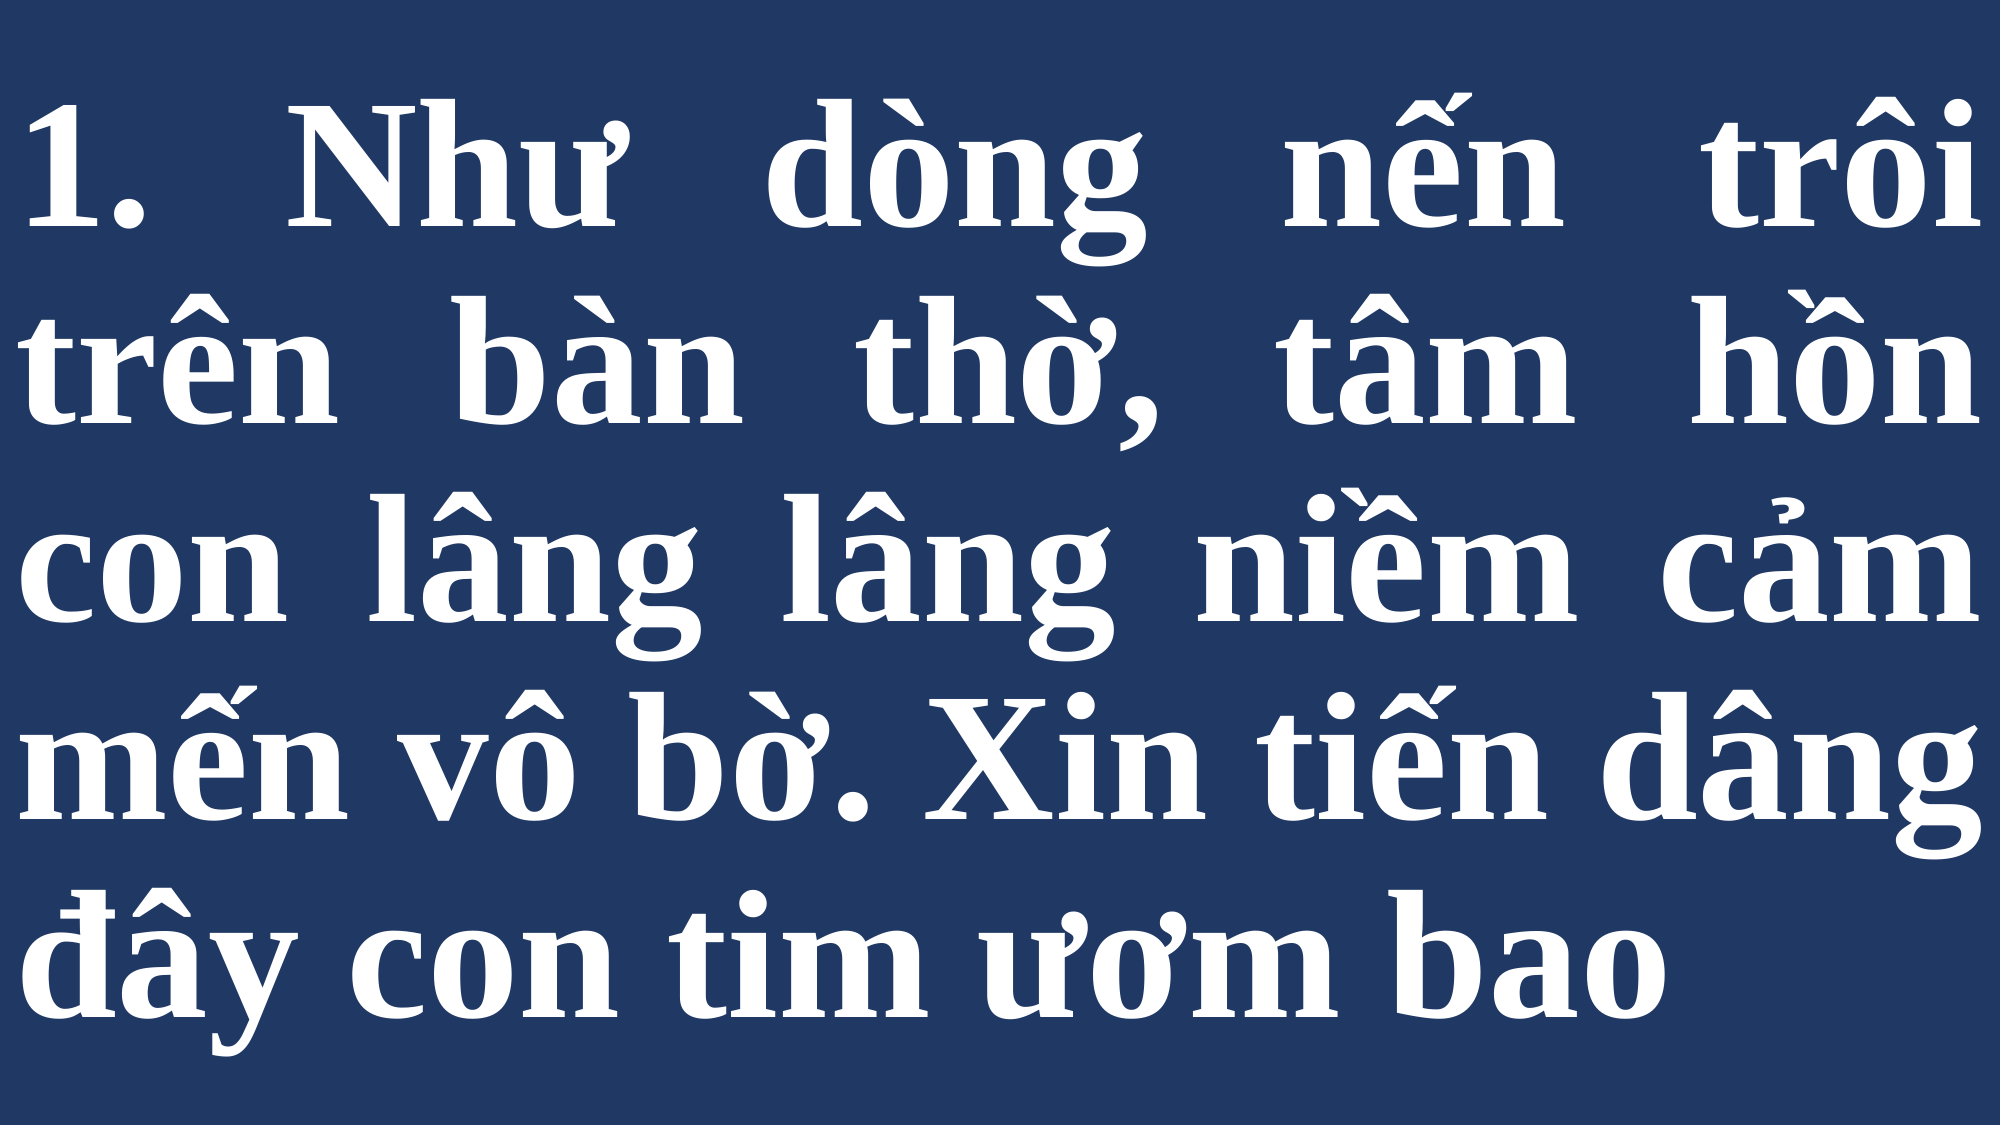

# 1. Như dòng nến trôi trên bàn thờ, tâm hồn con lâng lâng niềm cảm mến vô bờ. Xin tiến dâng đây con tim ươm bao